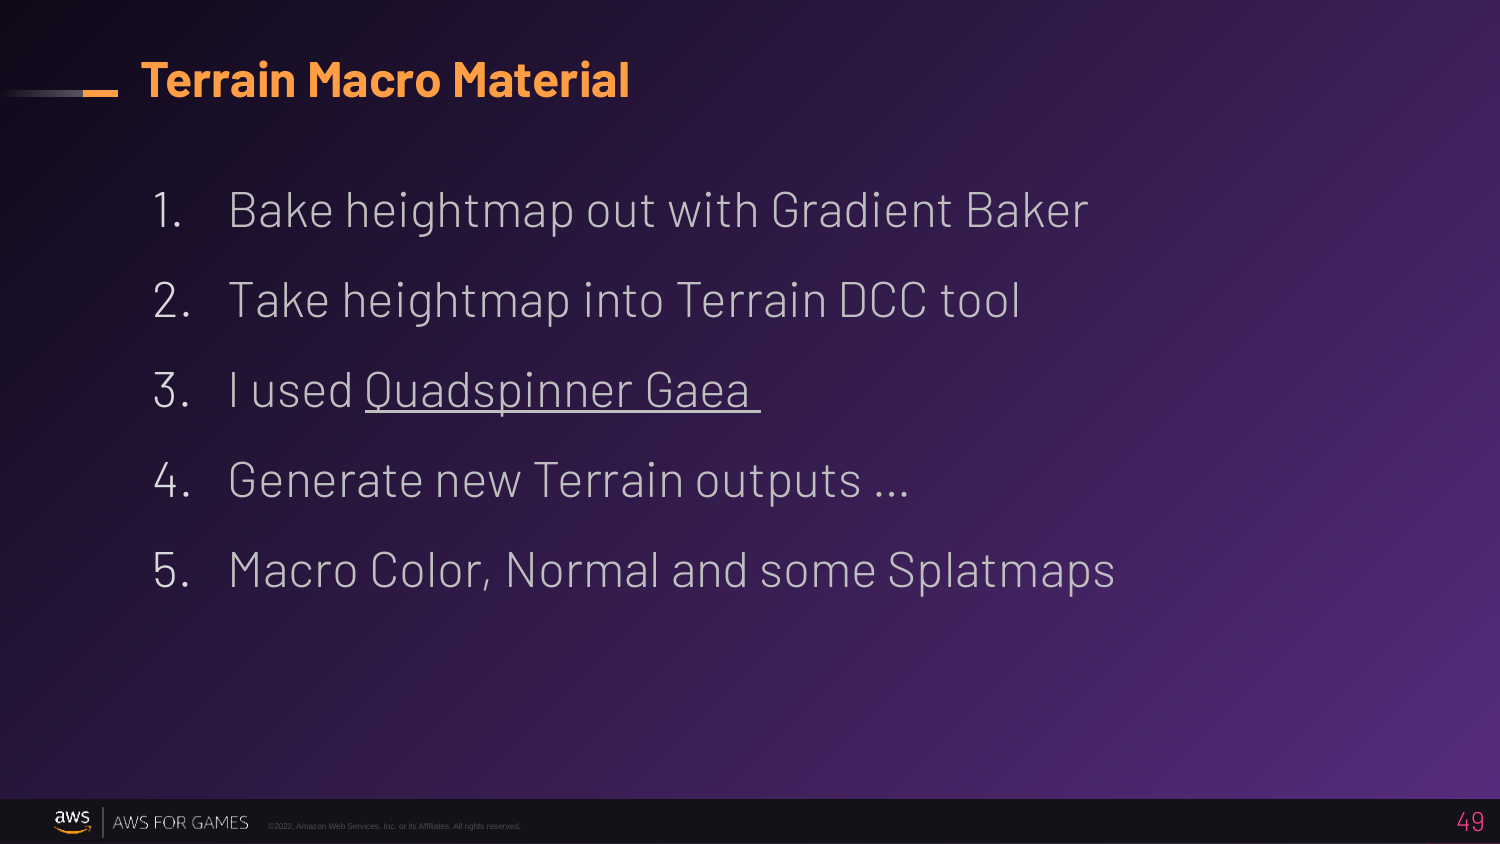

# Terrain Macro Material
Bake heightmap out with Gradient Baker
Take heightmap into Terrain DCC tool
I used Quadspinner Gaea
Generate new Terrain outputs …
Macro Color, Normal and some Splatmaps

49